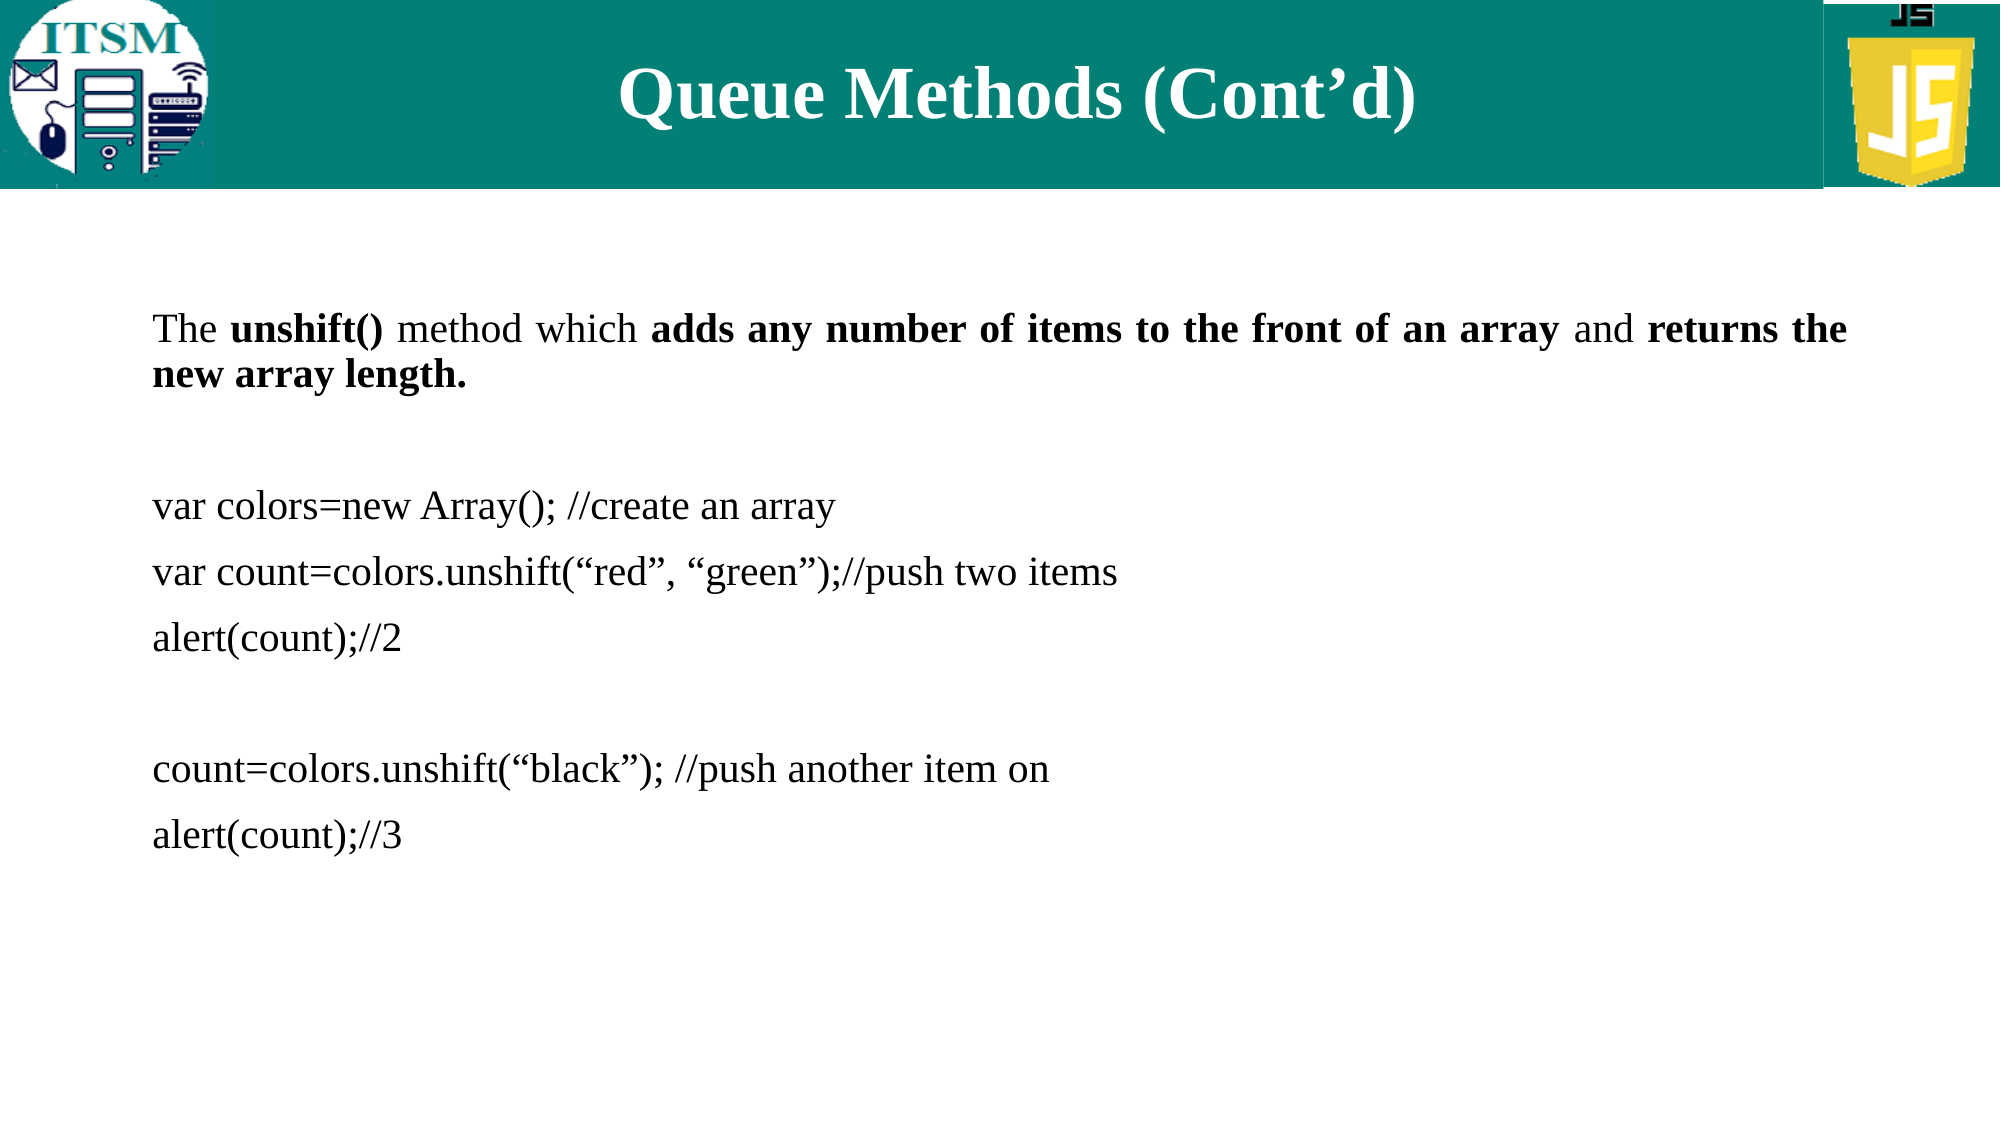

# Queue Methods (Cont’d)
The unshift() method which adds any number of items to the front of an array and returns the new array length.

var colors=new Array(); //create an array
var count=colors.unshift(“red”, “green”);//push two items
alert(count);//2

count=colors.unshift(“black”); //push another item on
alert(count);//3